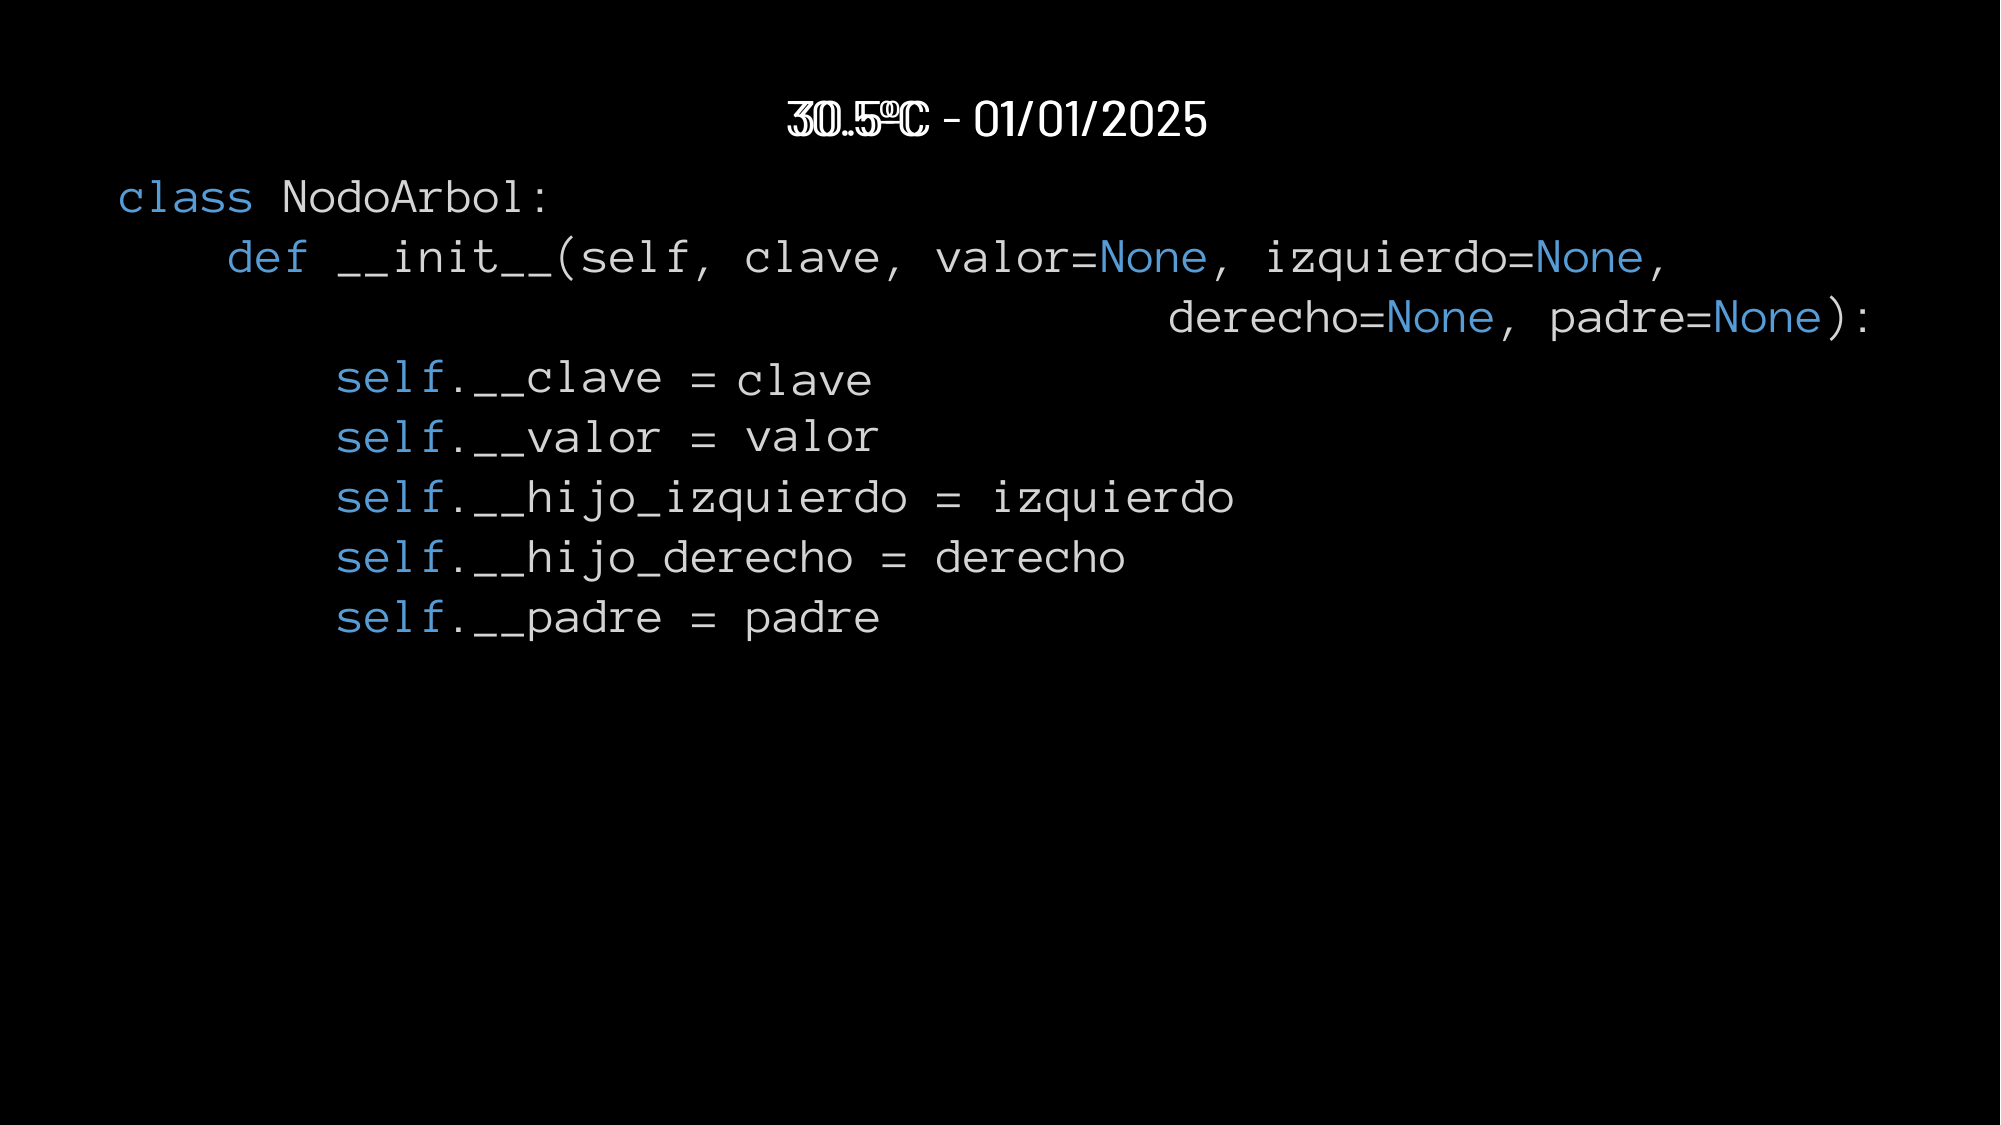

01/01/2025
30.5ºC
30.5ºC - 01/01/2025
class NodoArbol:
    def __init__(self, clave, valor=None, izquierdo=None, 								derecho=None, padre=None):
        self.__clave =
        self.__valor =
        self.__hijo_izquierdo = izquierdo
        self.__hijo_derecho = derecho
        self.__padre = padre
clave
valor